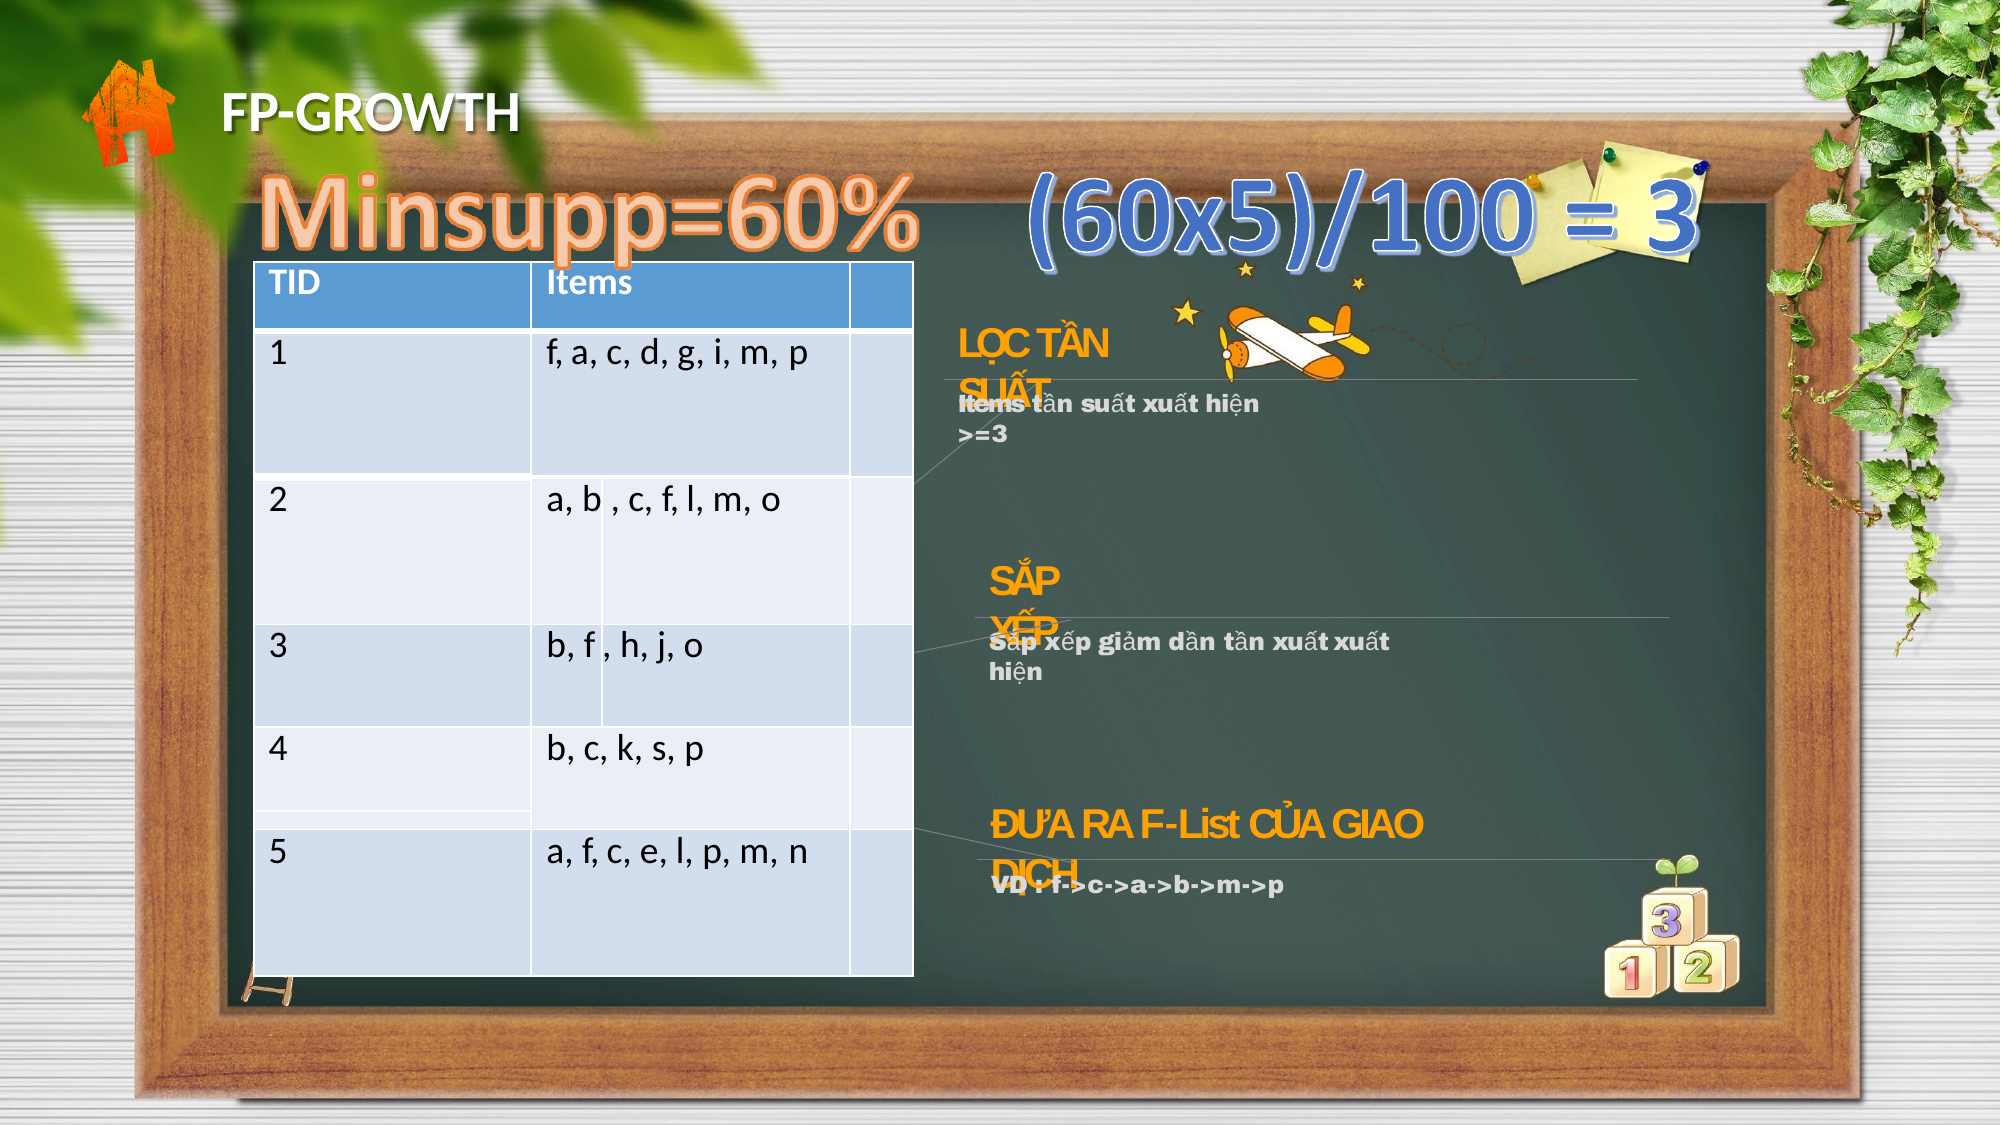

FP-GROWTH

| TID |  | Items |  |  |
| --- | --- | --- | --- | --- |
| 1 |  | f, a, c, d, g, i, m, p |  |  |
| 2 |  | a, b | , c, f, l, m, o |  |
| 3 |  | b, f | , h, j, o |  |
| 4 |  | b, c, k, s, p |  |  |
|  |  |  |  |  |
| 5 |  | a, f, c, e, l, p, m, n |  |  |
LỌC TẦN SUẤT
#

Items tần suất xuất hiện >=3
Items
sub
F
C  A
4
4
3
SẮP XẾP

Sắp xếp giảm dần tần xuất xuất hiện
B
M
3
3
P
3

ĐƯA RA F-List CỦA GIAO DỊCH
VD : f->c->a->b->m->p